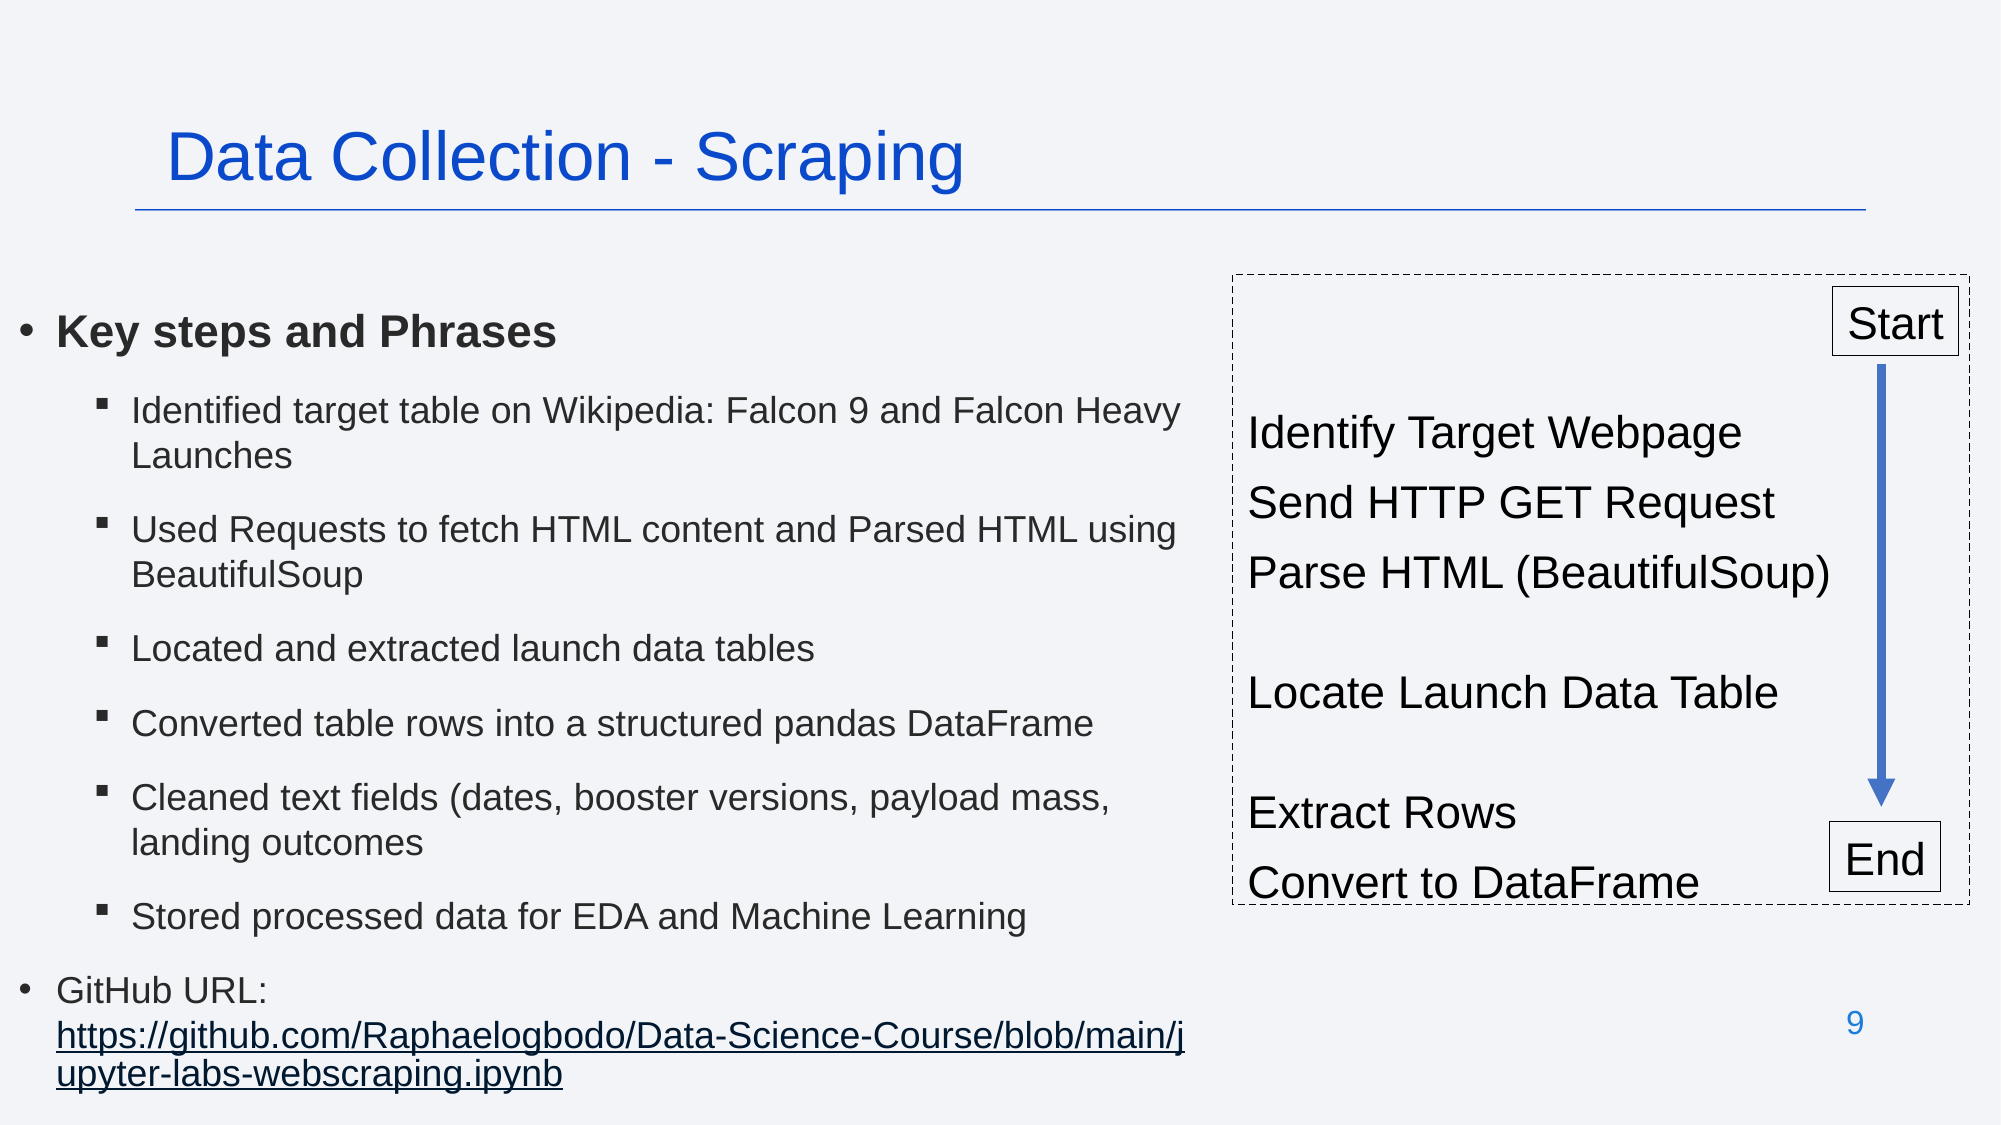

Data Collection - Scraping

Key steps and Phrases
Identified target table on Wikipedia: Falcon 9 and Falcon Heavy Launches
Used Requests to fetch HTML content and Parsed HTML using BeautifulSoup
Located and extracted launch data tables
Converted table rows into a structured pandas DataFrame
Cleaned text fields (dates, booster versions, payload mass, landing outcomes
Stored processed data for EDA and Machine Learning
GitHub URL: https://github.com/Raphaelogbodo/Data-Science-Course/blob/main/jupyter-labs-webscraping.ipynb

Identify Target Webpage
Send HTTP GET Request
Parse HTML (BeautifulSoup)
Locate Launch Data Table
Extract Rows
Convert to DataFrame
Start
End
9